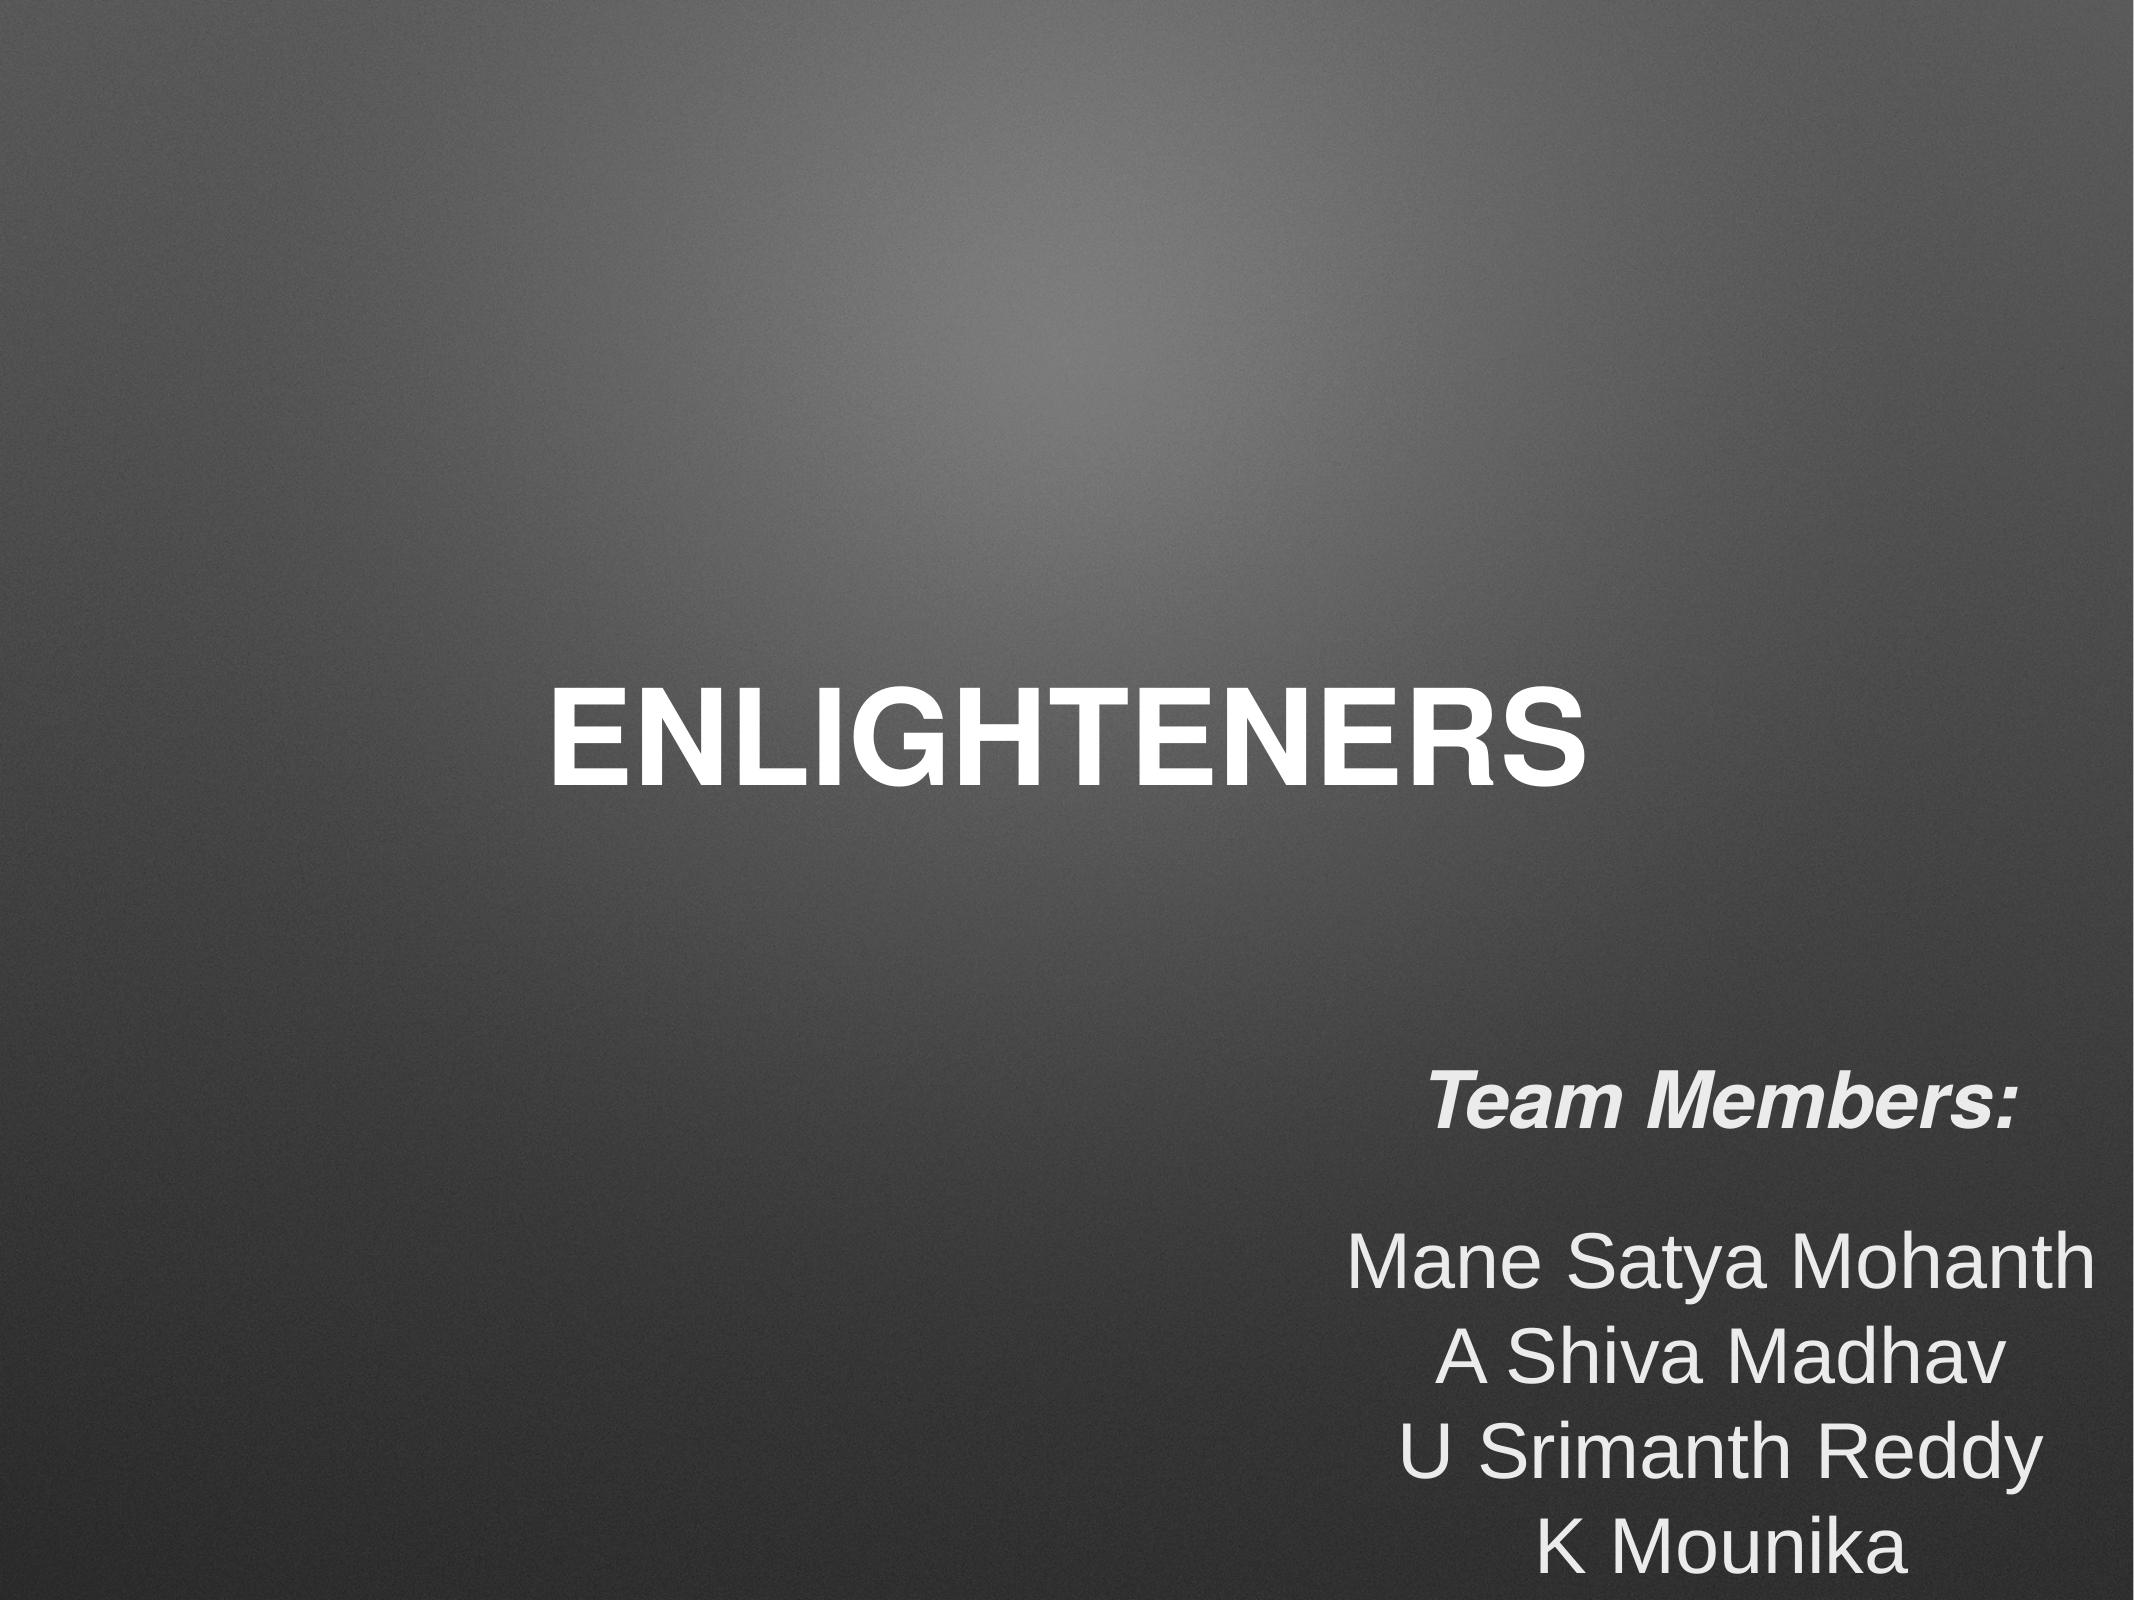

# ENLIGHTENERS
Team Members:
Mane Satya Mohanth
A Shiva Madhav
U Srimanth Reddy
K Mounika